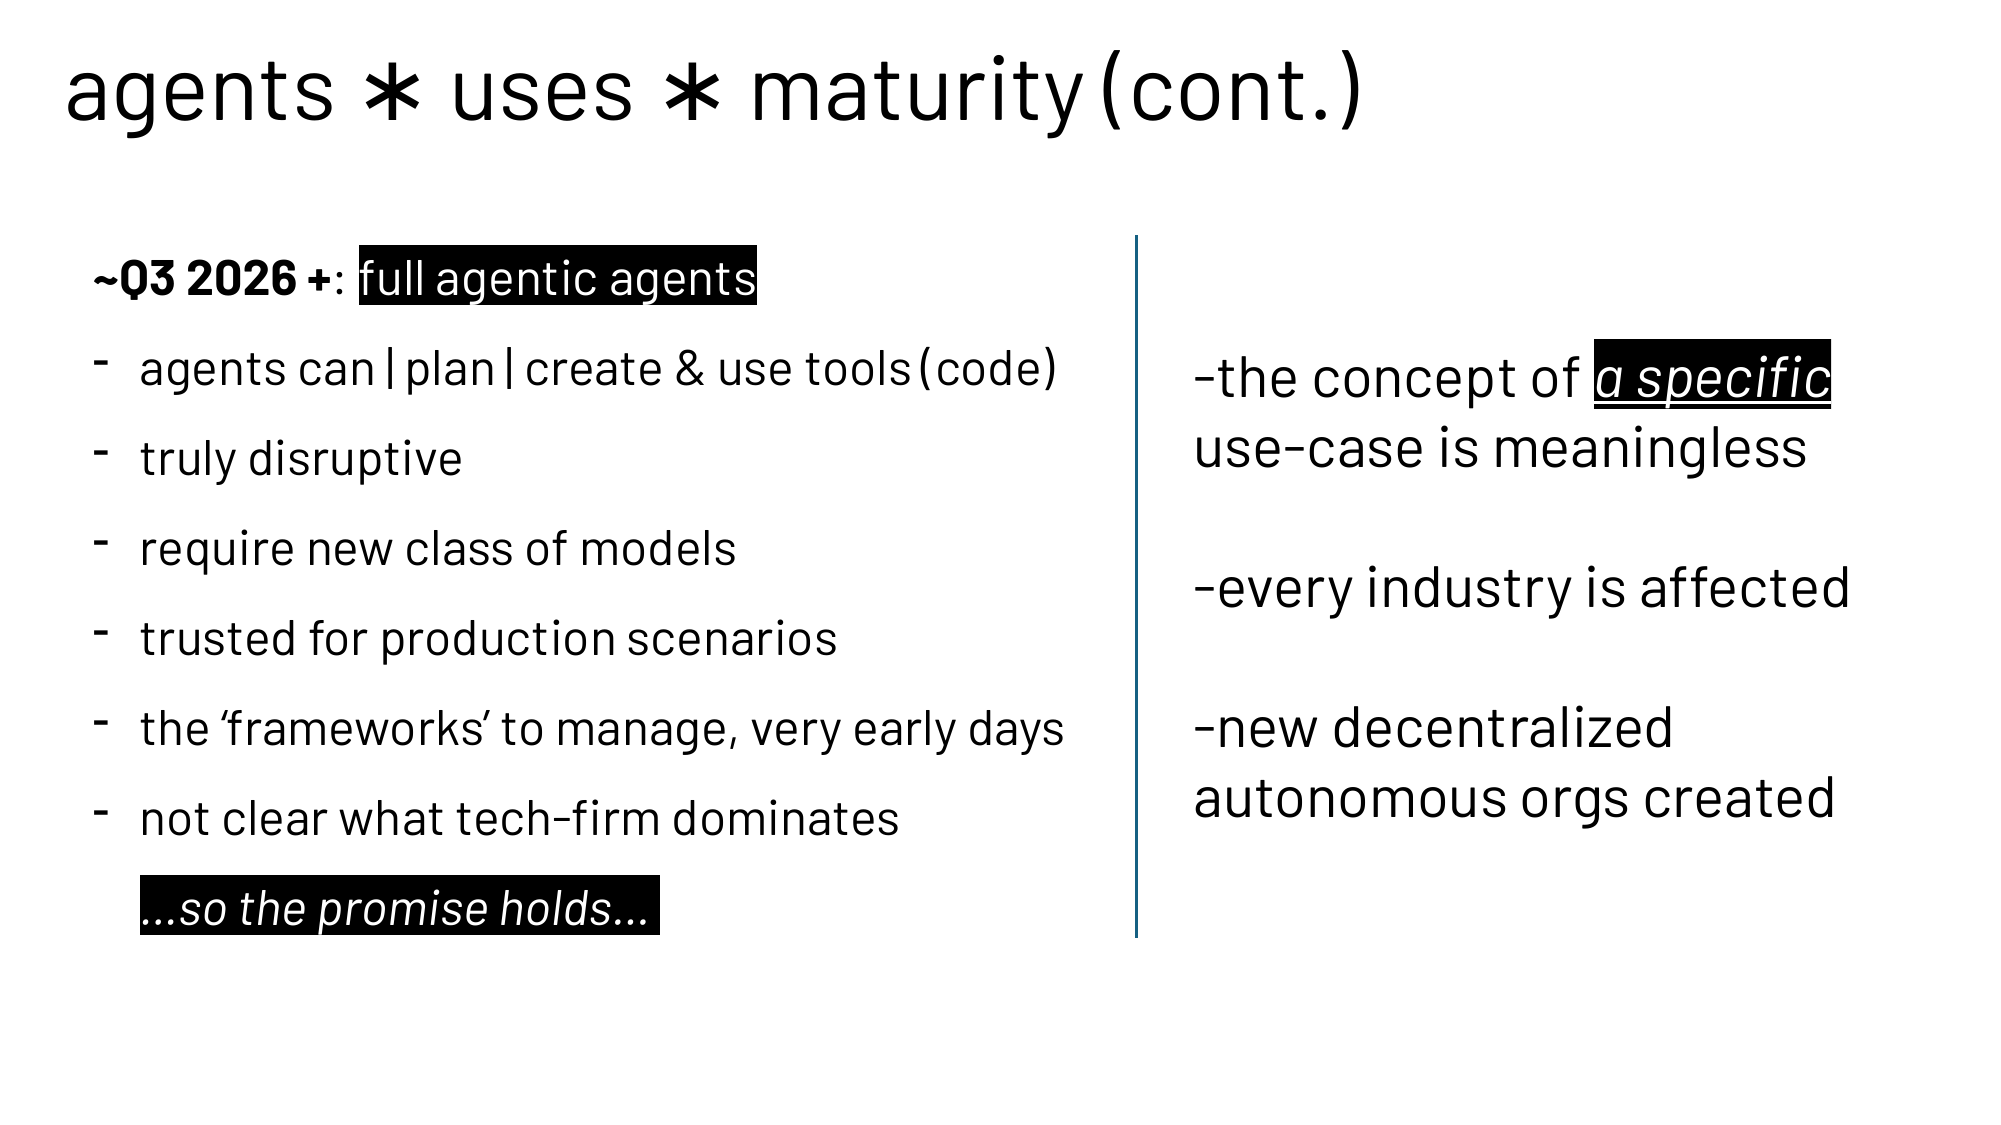

agents ∗ uses ∗ maturity (cont.)
~Q3 2026 +: full agentic agents
agents can | plan | create & use tools (code)
truly disruptive
require new class of models
trusted for production scenarios
the ‘frameworks’ to manage, very early days
not clear what tech-firm dominates
…so the promise holds…
-the concept of a specific use-case is meaningless

-every industry is affected

-new decentralized autonomous orgs created